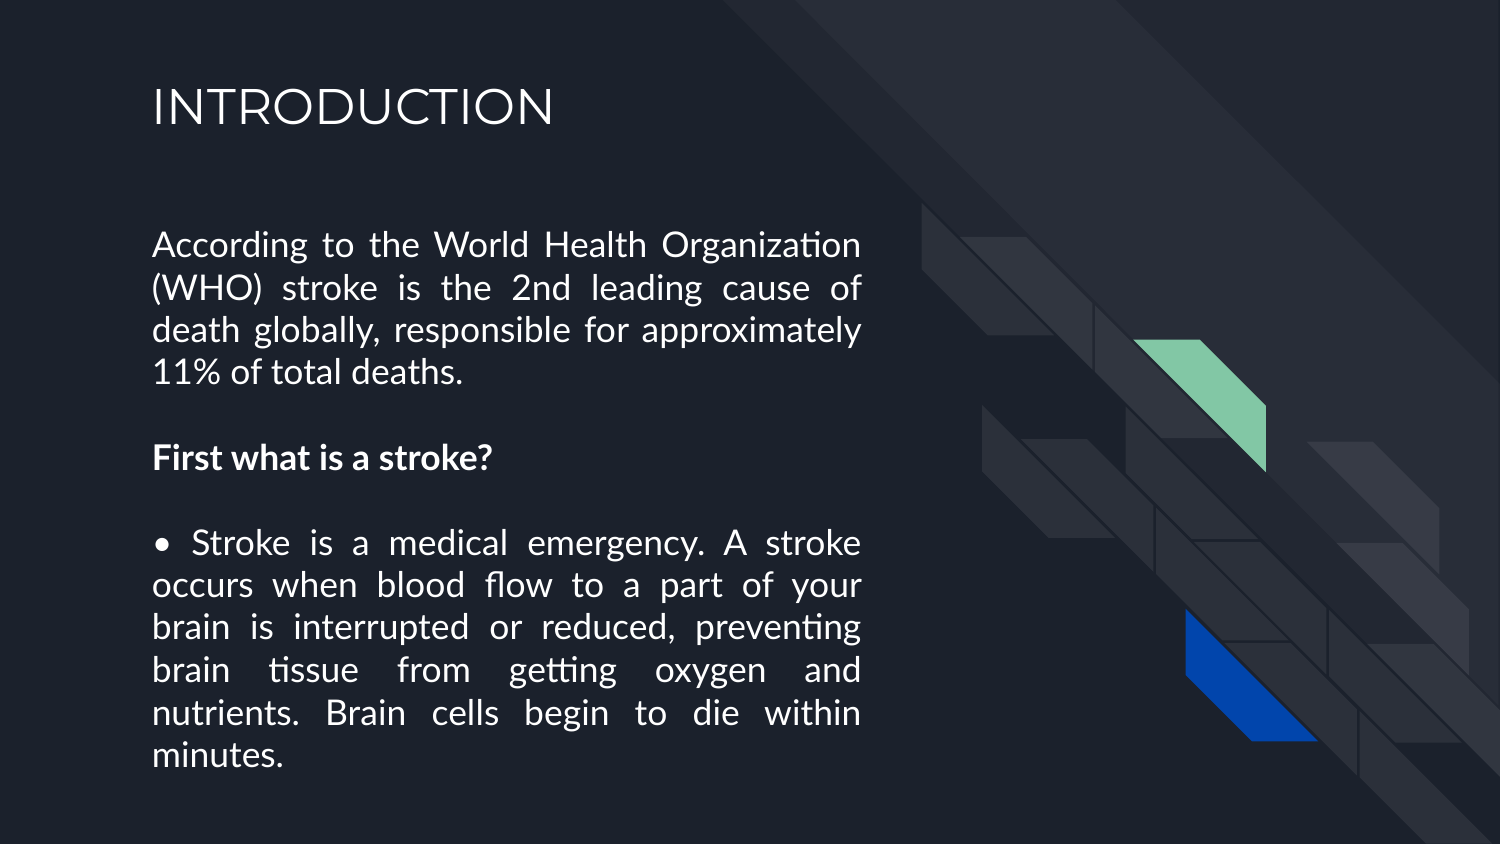

# INTRODUCTION
According to the World Health Organization (WHO) stroke is the 2nd leading cause of death globally, responsible for approximately 11% of total deaths.

First what is a stroke?

• Stroke is a medical emergency. A stroke occurs when blood flow to a part of your brain is interrupted or reduced, preventing brain tissue from getting oxygen and nutrients. Brain cells begin to die within minutes.